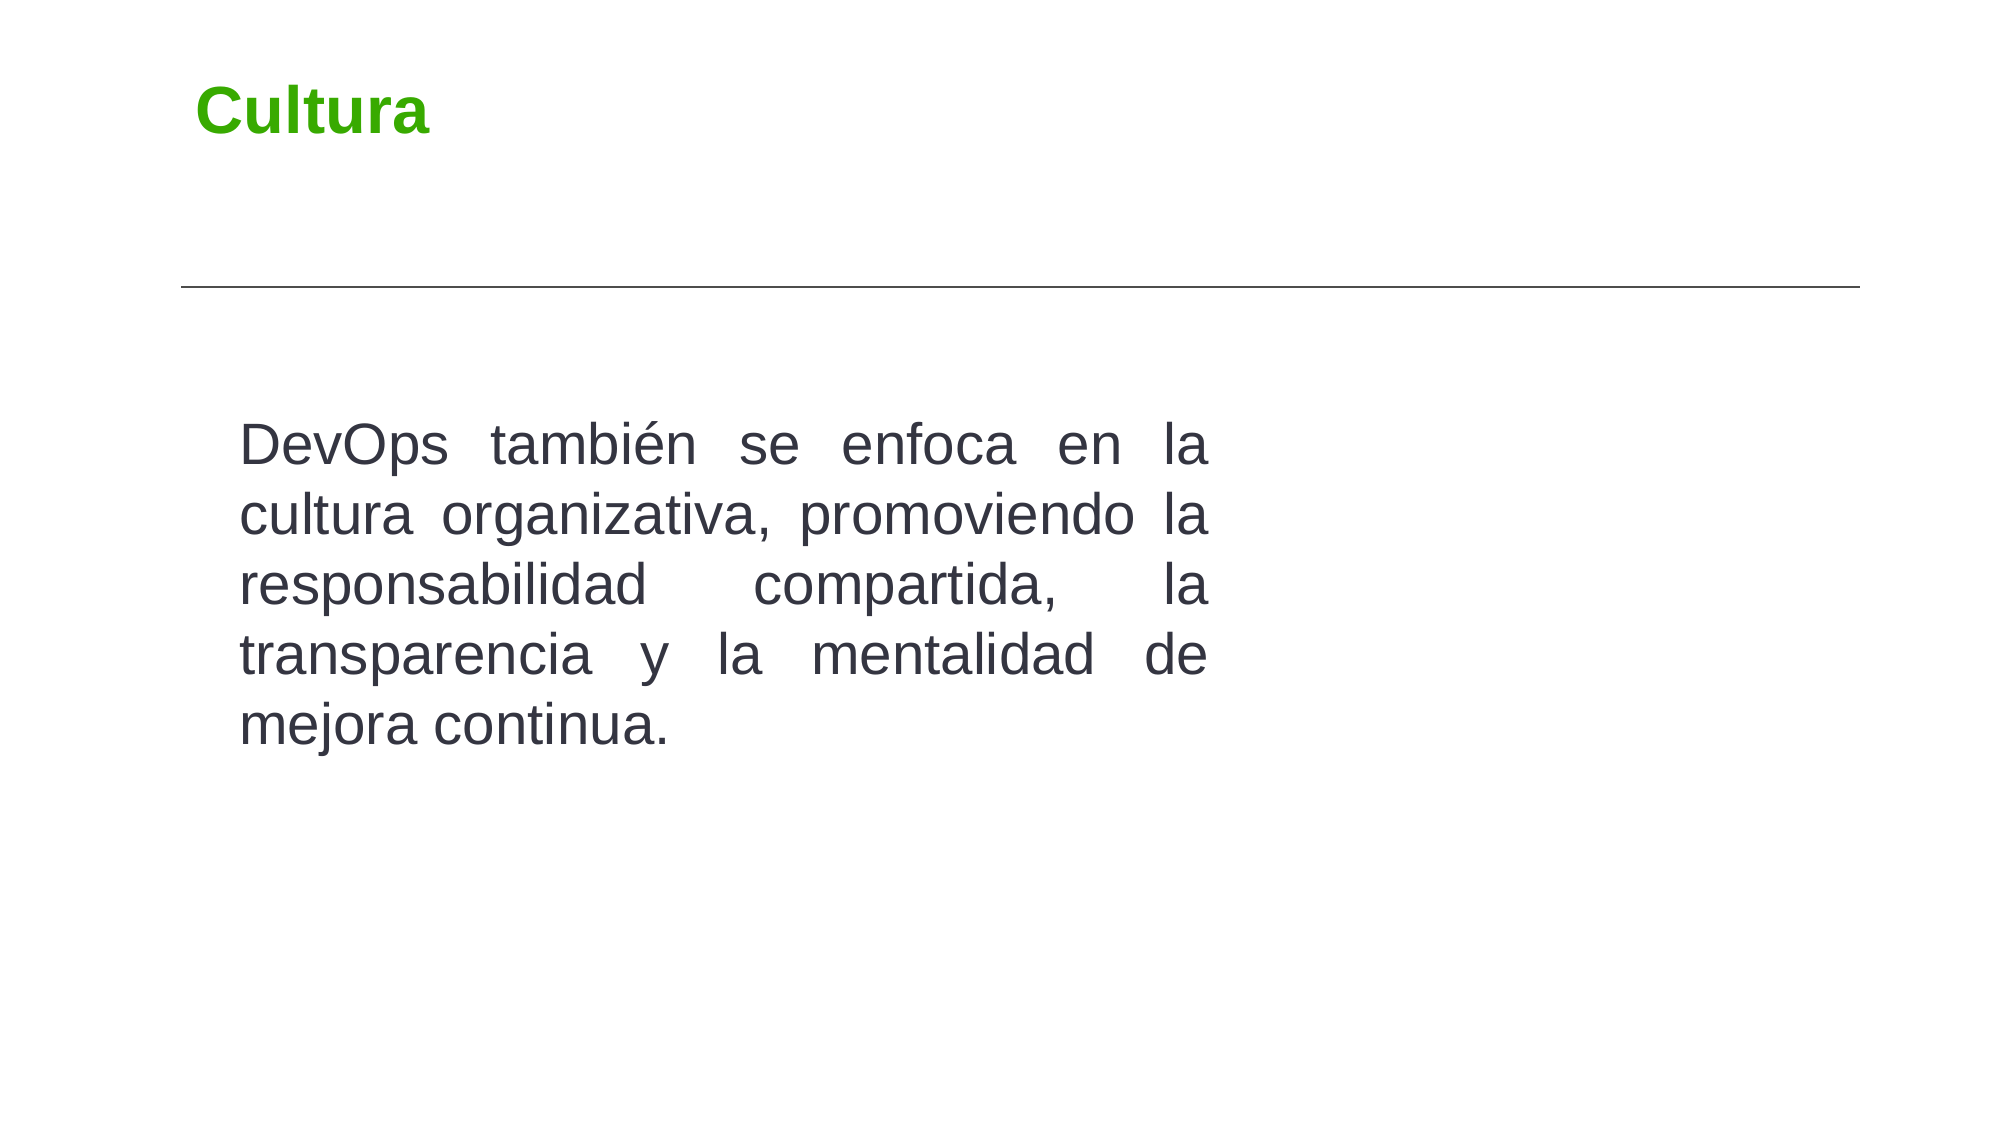

Cultura
DevOps también se enfoca en la cultura organizativa, promoviendo la responsabilidad compartida, la transparencia y la mentalidad de mejora continua.